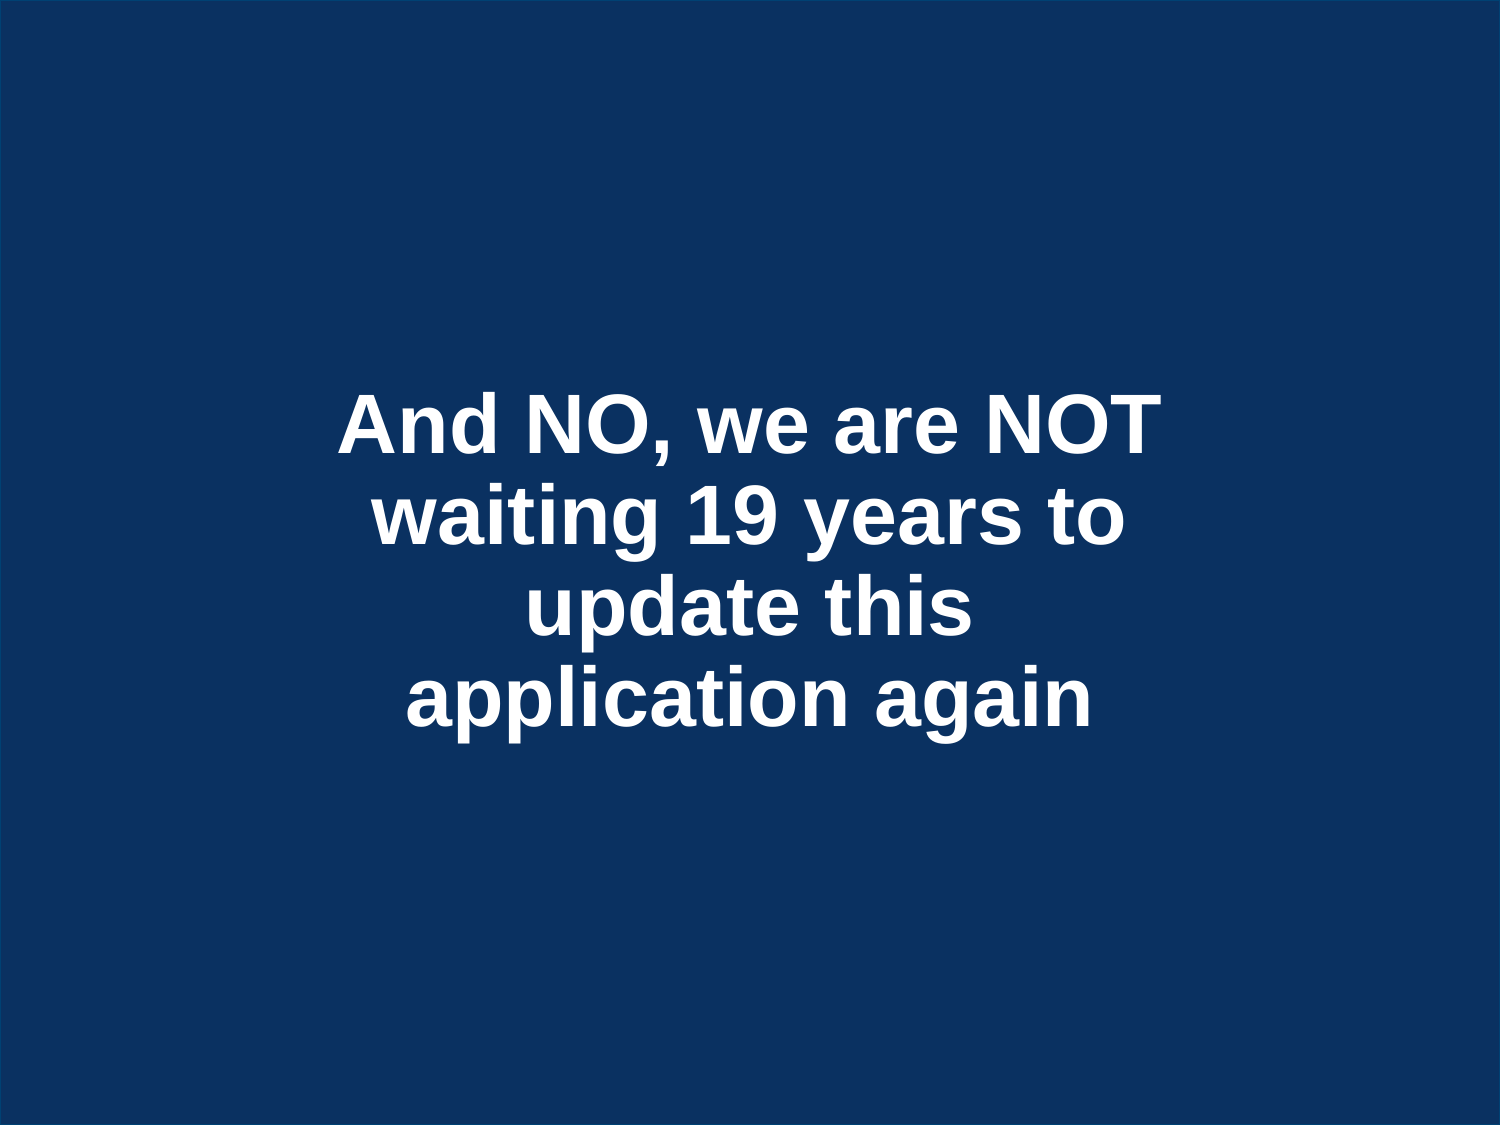

# And NO, we are NOT waiting 19 years to update this application again